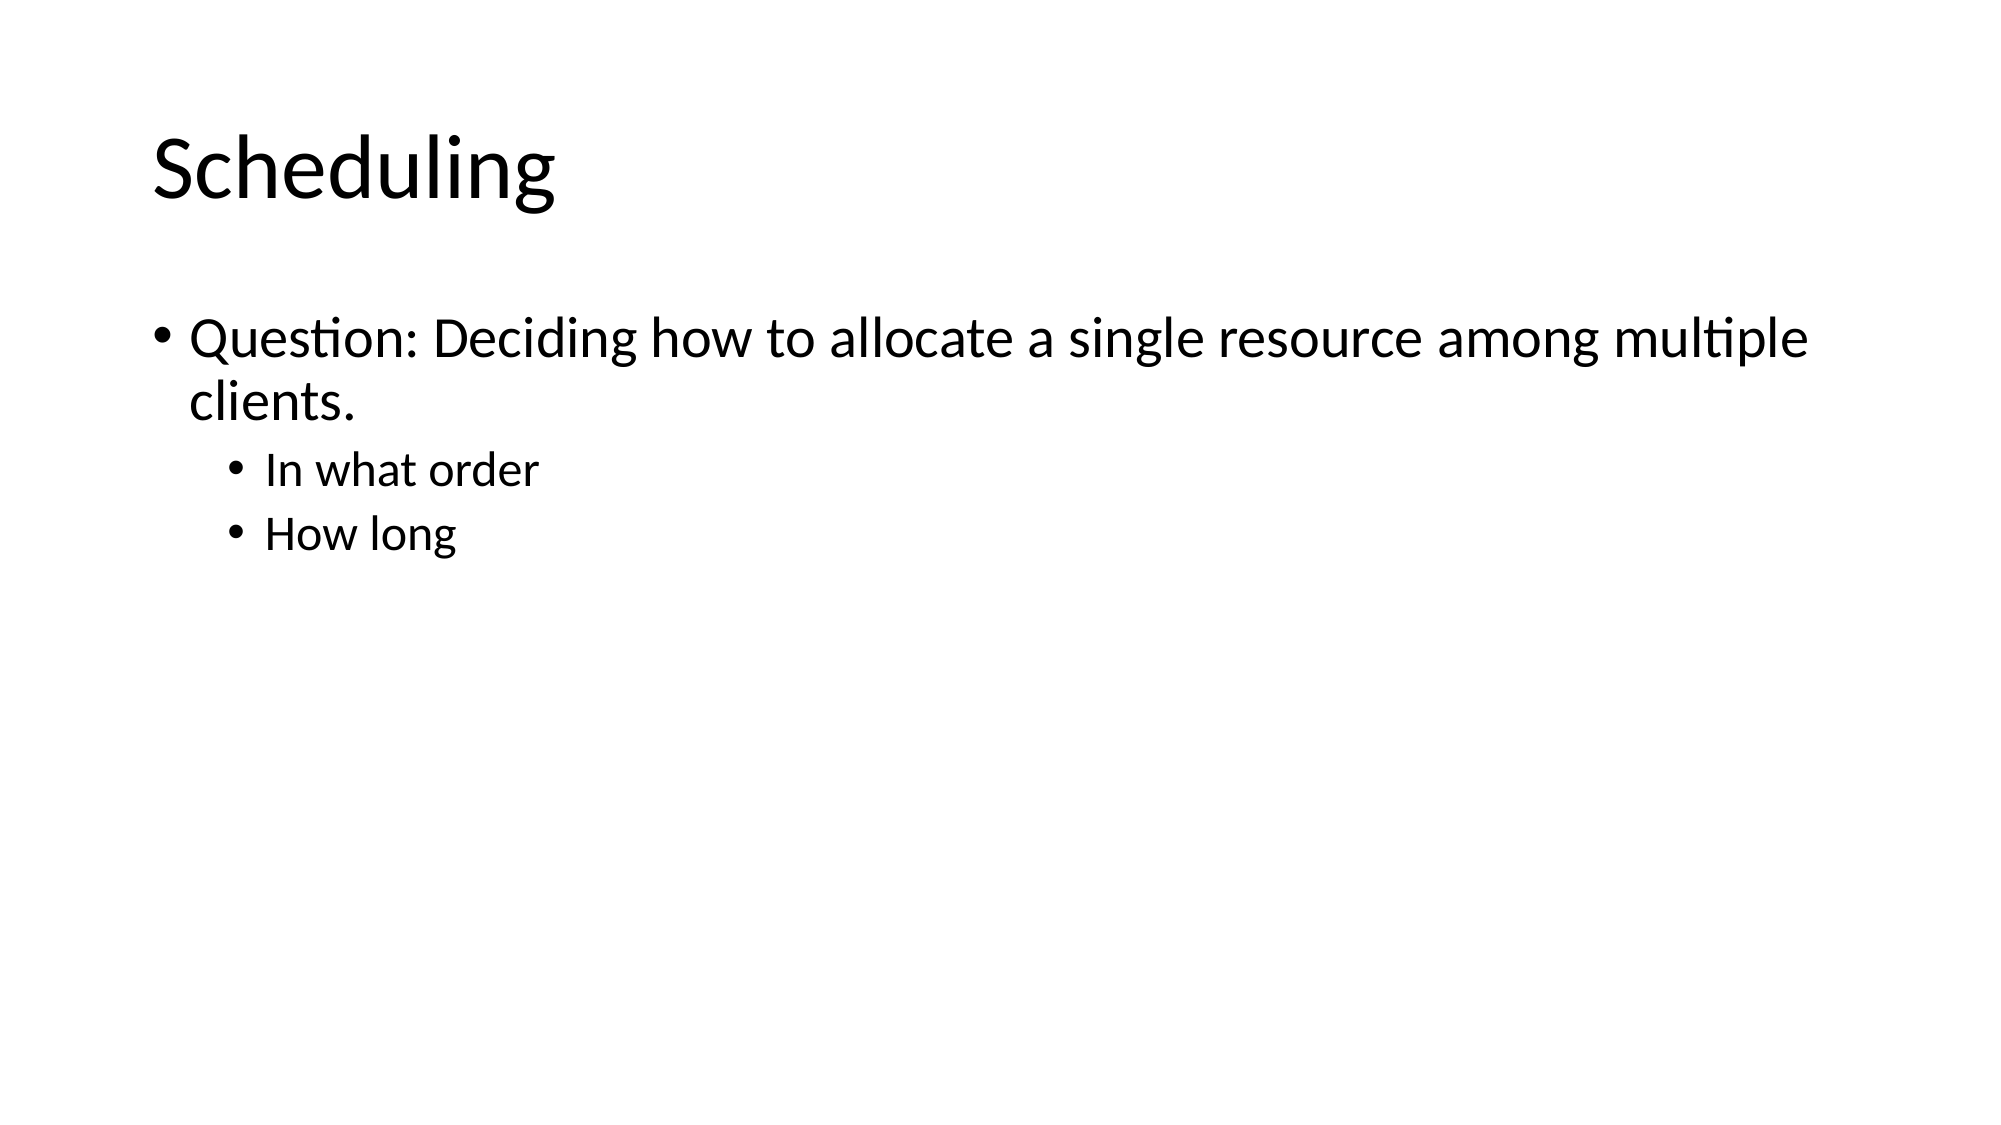

# Scheduling
Question: Deciding how to allocate a single resource among multiple clients.
In what order
How long